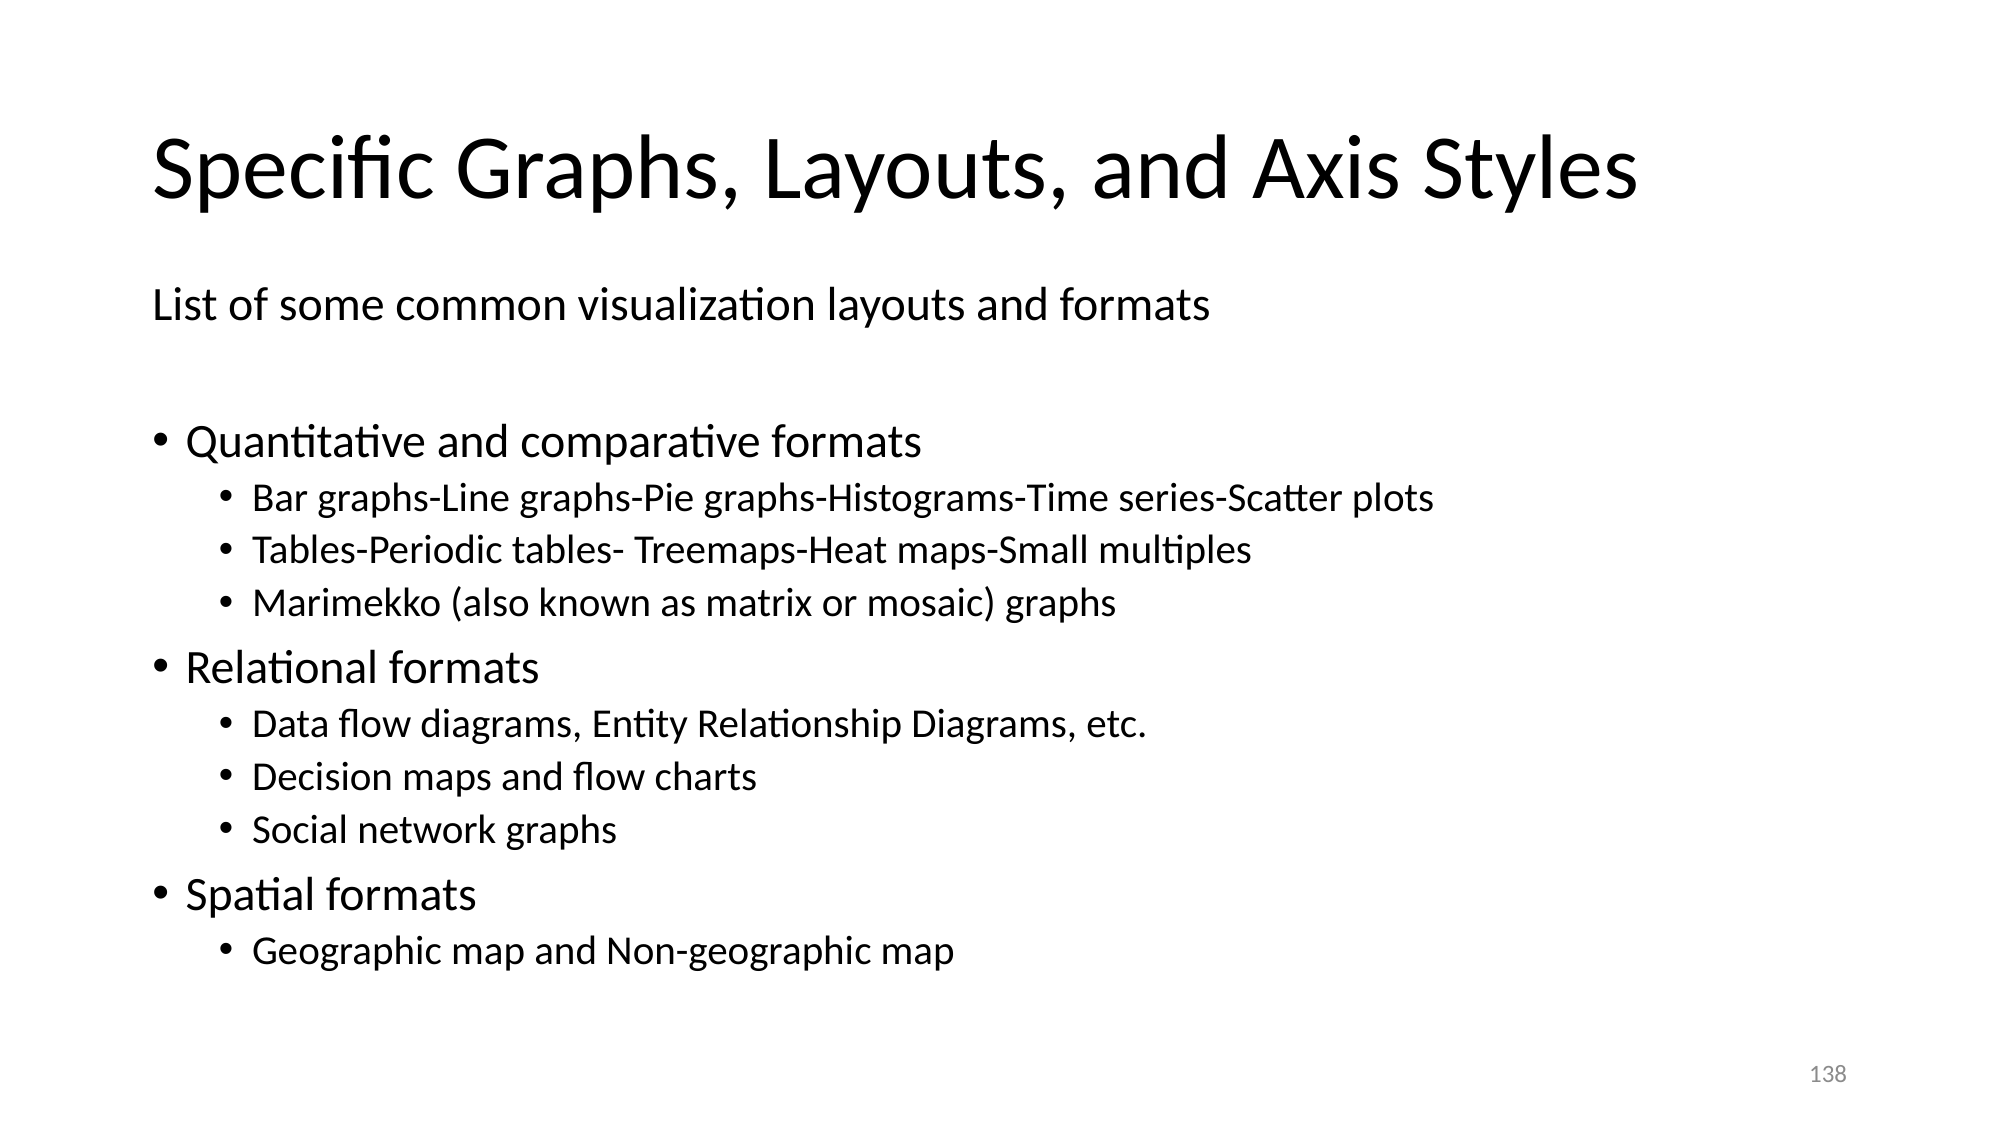

# Specific Graphs, Layouts, and Axis Styles
List of some common visualization layouts and formats

Quantitative and comparative formats
Bar graphs-Line graphs-Pie graphs-Histograms-Time series-Scatter plots
Tables-Periodic tables- Treemaps-Heat maps-Small multiples
Marimekko (also known as matrix or mosaic) graphs
Relational formats
Data flow diagrams, Entity Relationship Diagrams, etc.
Decision maps and flow charts
Social network graphs
Spatial formats
Geographic map and Non-geographic map

138